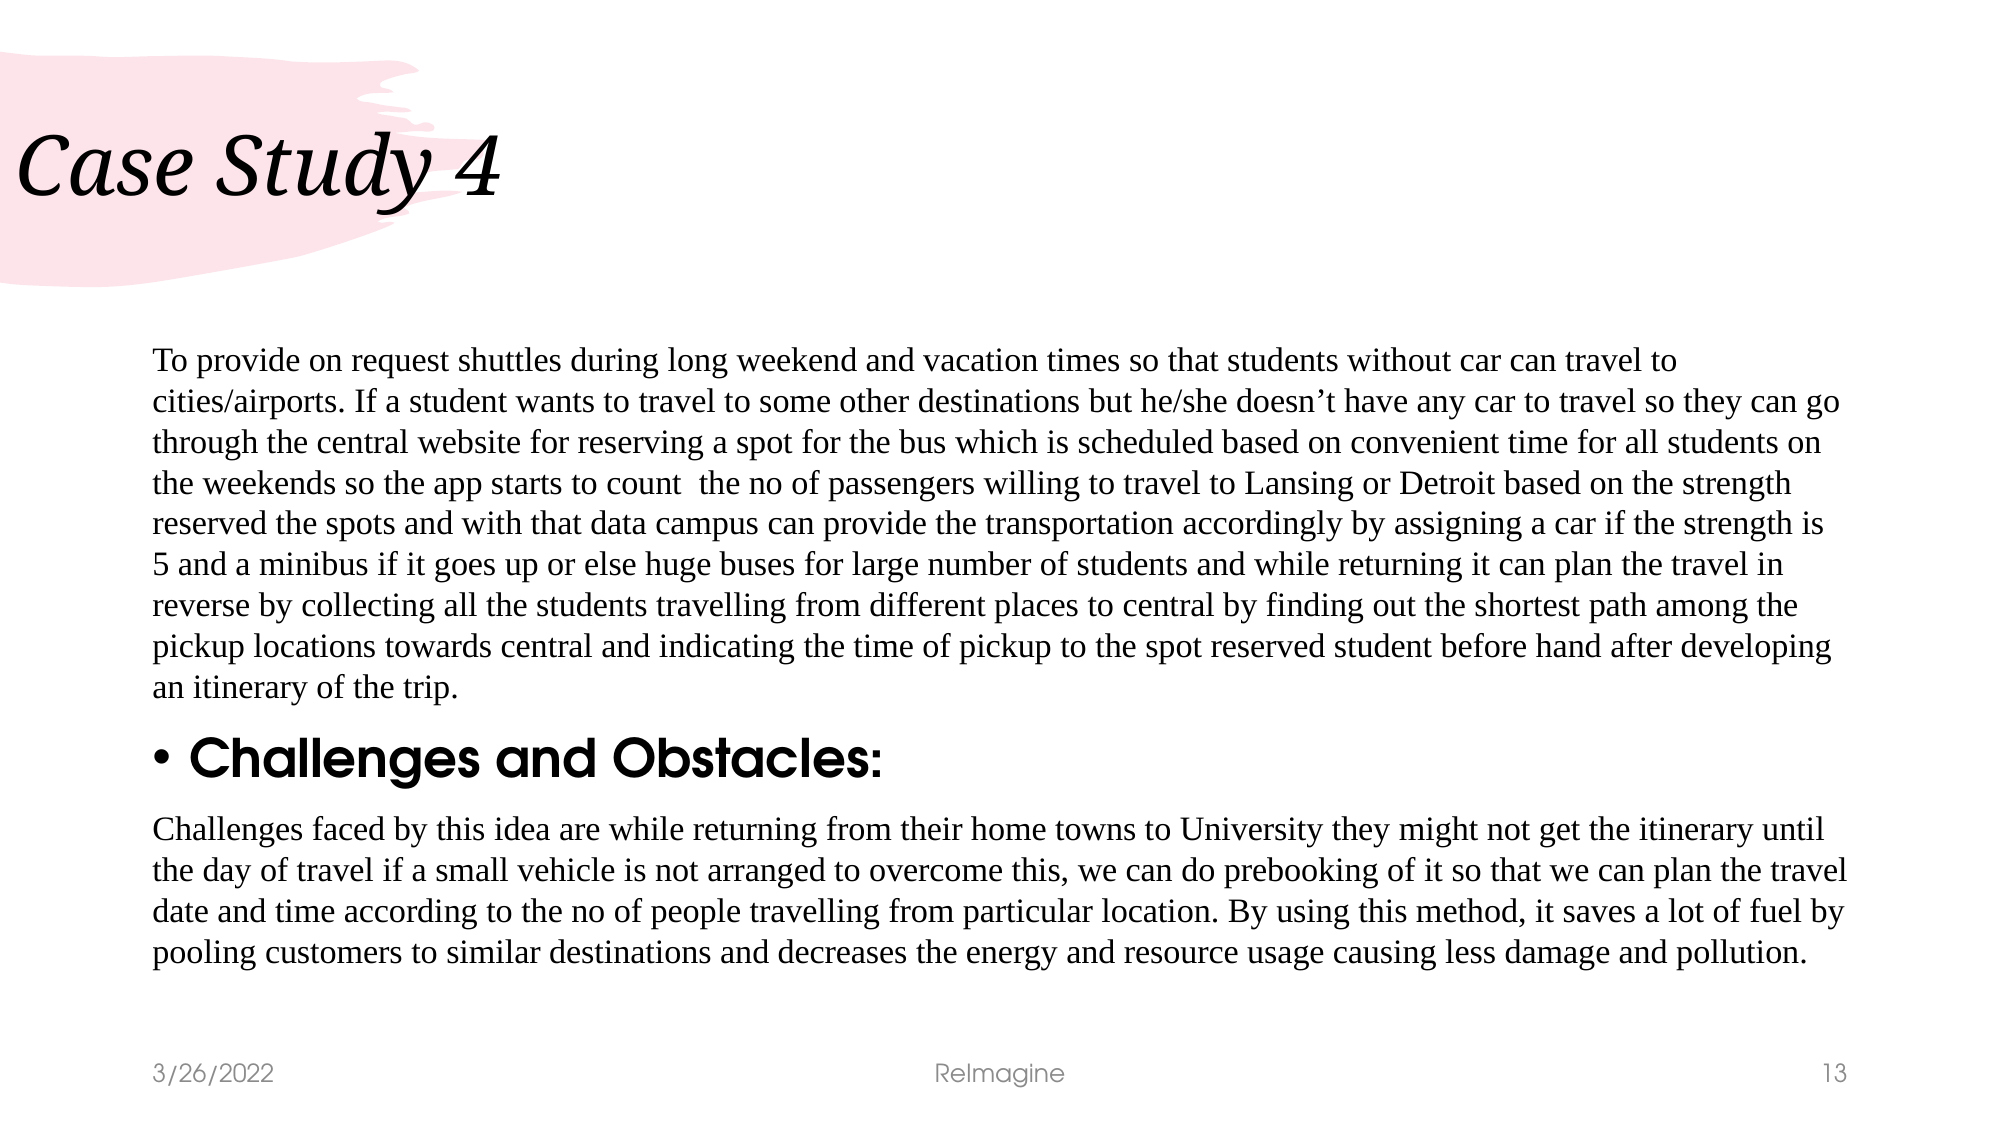

# Case Study 4
To provide on request shuttles during long weekend and vacation times so that students without car can travel to cities/airports. If a student wants to travel to some other destinations but he/she doesn’t have any car to travel so they can go through the central website for reserving a spot for the bus which is scheduled based on convenient time for all students on the weekends so the app starts to count  the no of passengers willing to travel to Lansing or Detroit based on the strength  reserved the spots and with that data campus can provide the transportation accordingly by assigning a car if the strength is 5 and a minibus if it goes up or else huge buses for large number of students and while returning it can plan the travel in reverse by collecting all the students travelling from different places to central by finding out the shortest path among the pickup locations towards central and indicating the time of pickup to the spot reserved student before hand after developing an itinerary of the trip.
Challenges and Obstacles:
Challenges faced by this idea are while returning from their home towns to University they might not get the itinerary until the day of travel if a small vehicle is not arranged to overcome this, we can do prebooking of it so that we can plan the travel date and time according to the no of people travelling from particular location. By using this method, it saves a lot of fuel by pooling customers to similar destinations and decreases the energy and resource usage causing less damage and pollution.

3/26/2022
ReImagine
13